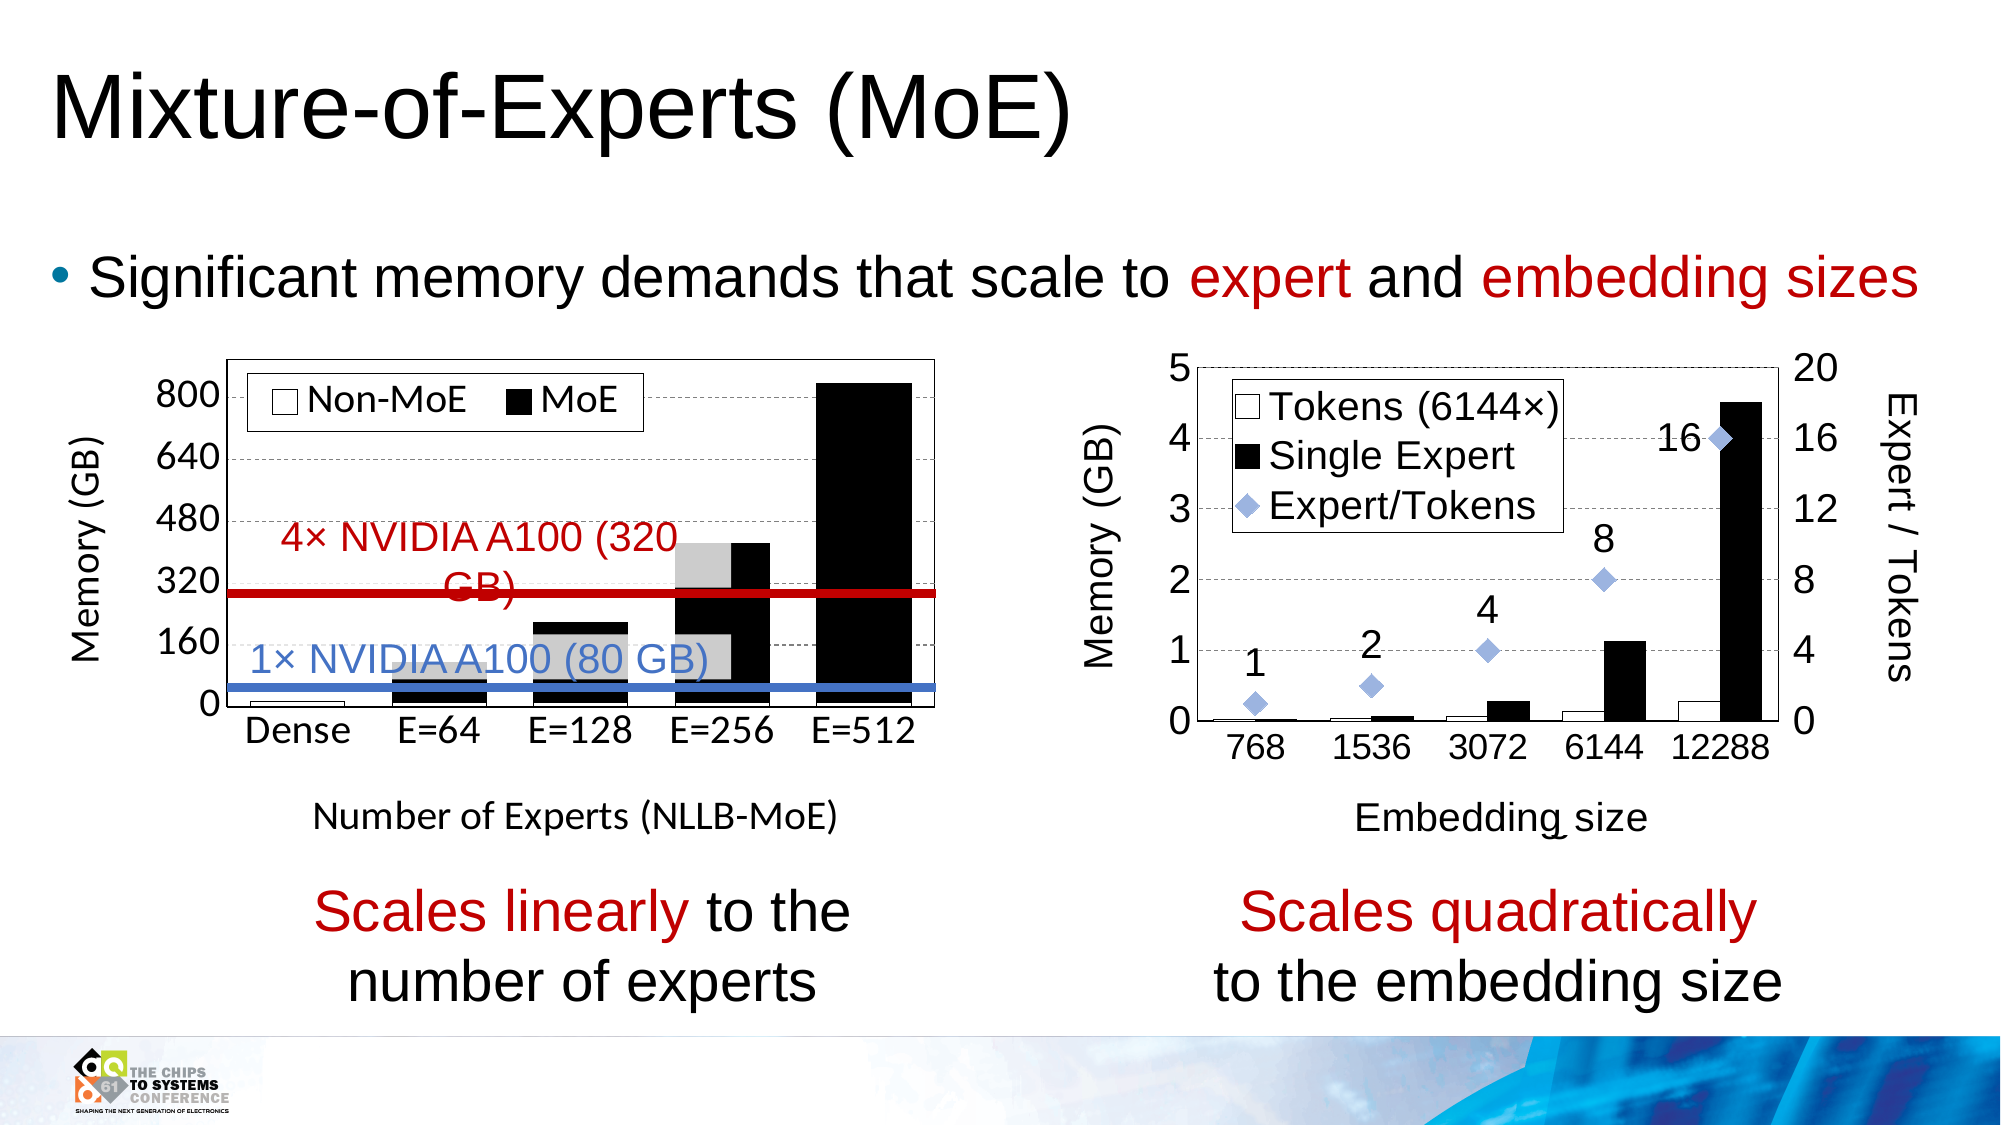

# Mixture-of-Experts (MoE)
Significant memory demands that scale to expert and embedding sizes

### Chart

| Category | Non-MoE | MoE |
|---|---|---|
| Dense | 13.373128704 | 0.0 |
| E=64 | 11.36615424 | 103.079215104 |
| E=128 | 11.372445696 | 206.158430208 |
| E=256 | 11.385028608 | 412.316860416 |
| E=512 | 11.410194432 | 824.633720832 |
Scales linearly to the
number of experts

### Chart

| Category | Tokens (6144×) | Single Expert |
|---|---|---|
| 768 | 0.017578125 | 0.017578125 |
| 1536 | 0.03515625 | 0.0703125 |
| 3072 | 0.0703125 | 0.28125 |
| 6144 | 0.140625 | 1.125 |
| 12288 | 0.28125 | 4.5 |
Scales quadratically to the embedding size

### Chart

| Category | Tokens (6144×) | Single Expert | Expert/Tokens |
|---|---|---|---|
| 768 | 0.017578125 | 0.017578125 | 1.0 |
| 1536 | 0.03515625 | 0.0703125 | 2.0 |
| 3072 | 0.0703125 | 0.28125 | 4.0 |
| 6144 | 0.140625 | 1.125 | 8.0 |
| 12288 | 0.28125 | 4.5 | 16.0 |
4× NVIDIA A100 (320 GB)
1× NVIDIA A100 (80 GB)